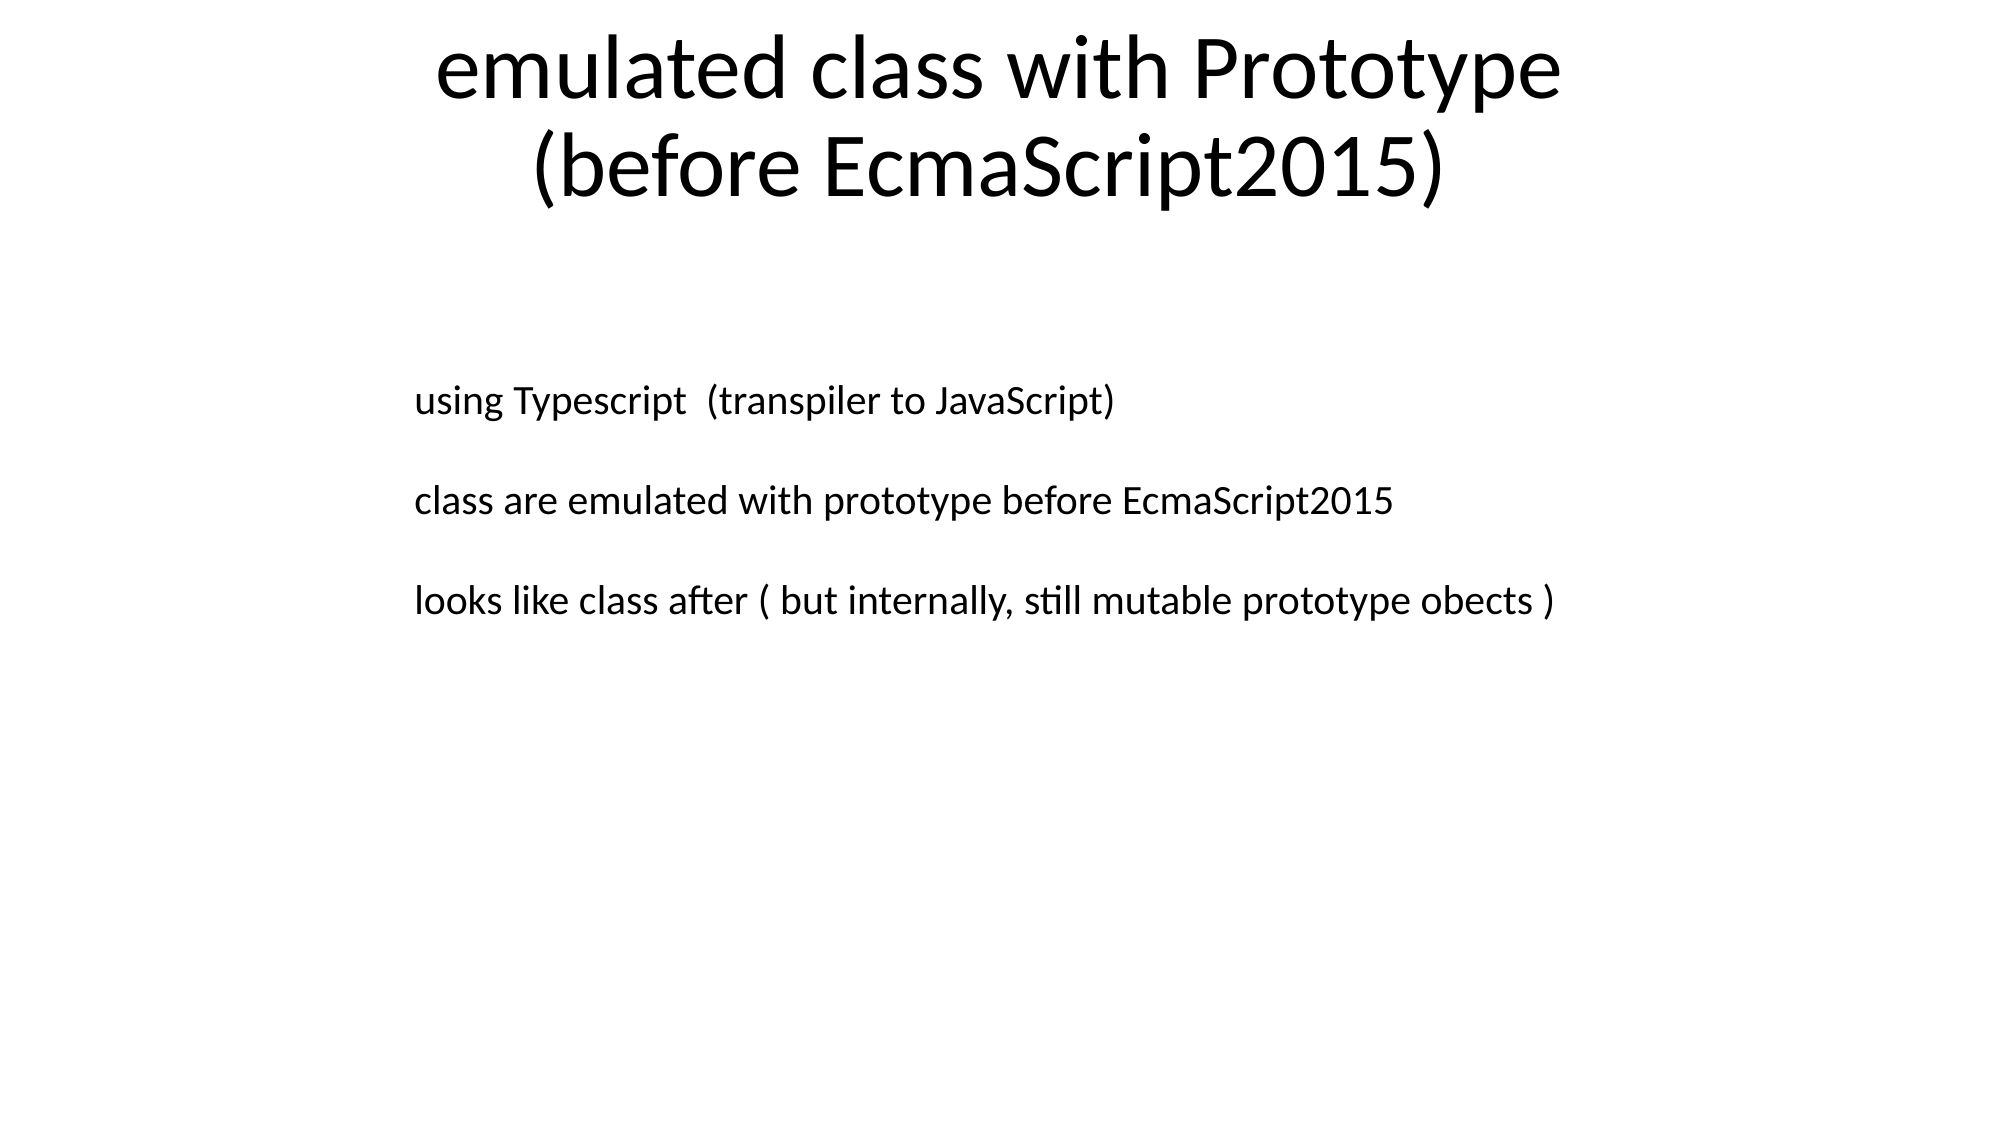

# emulated class with Prototype (before EcmaScript2015)
using Typescript  (transpiler to JavaScript)

class are emulated with prototype before EcmaScript2015

looks like class after ( but internally, still mutable prototype obects )